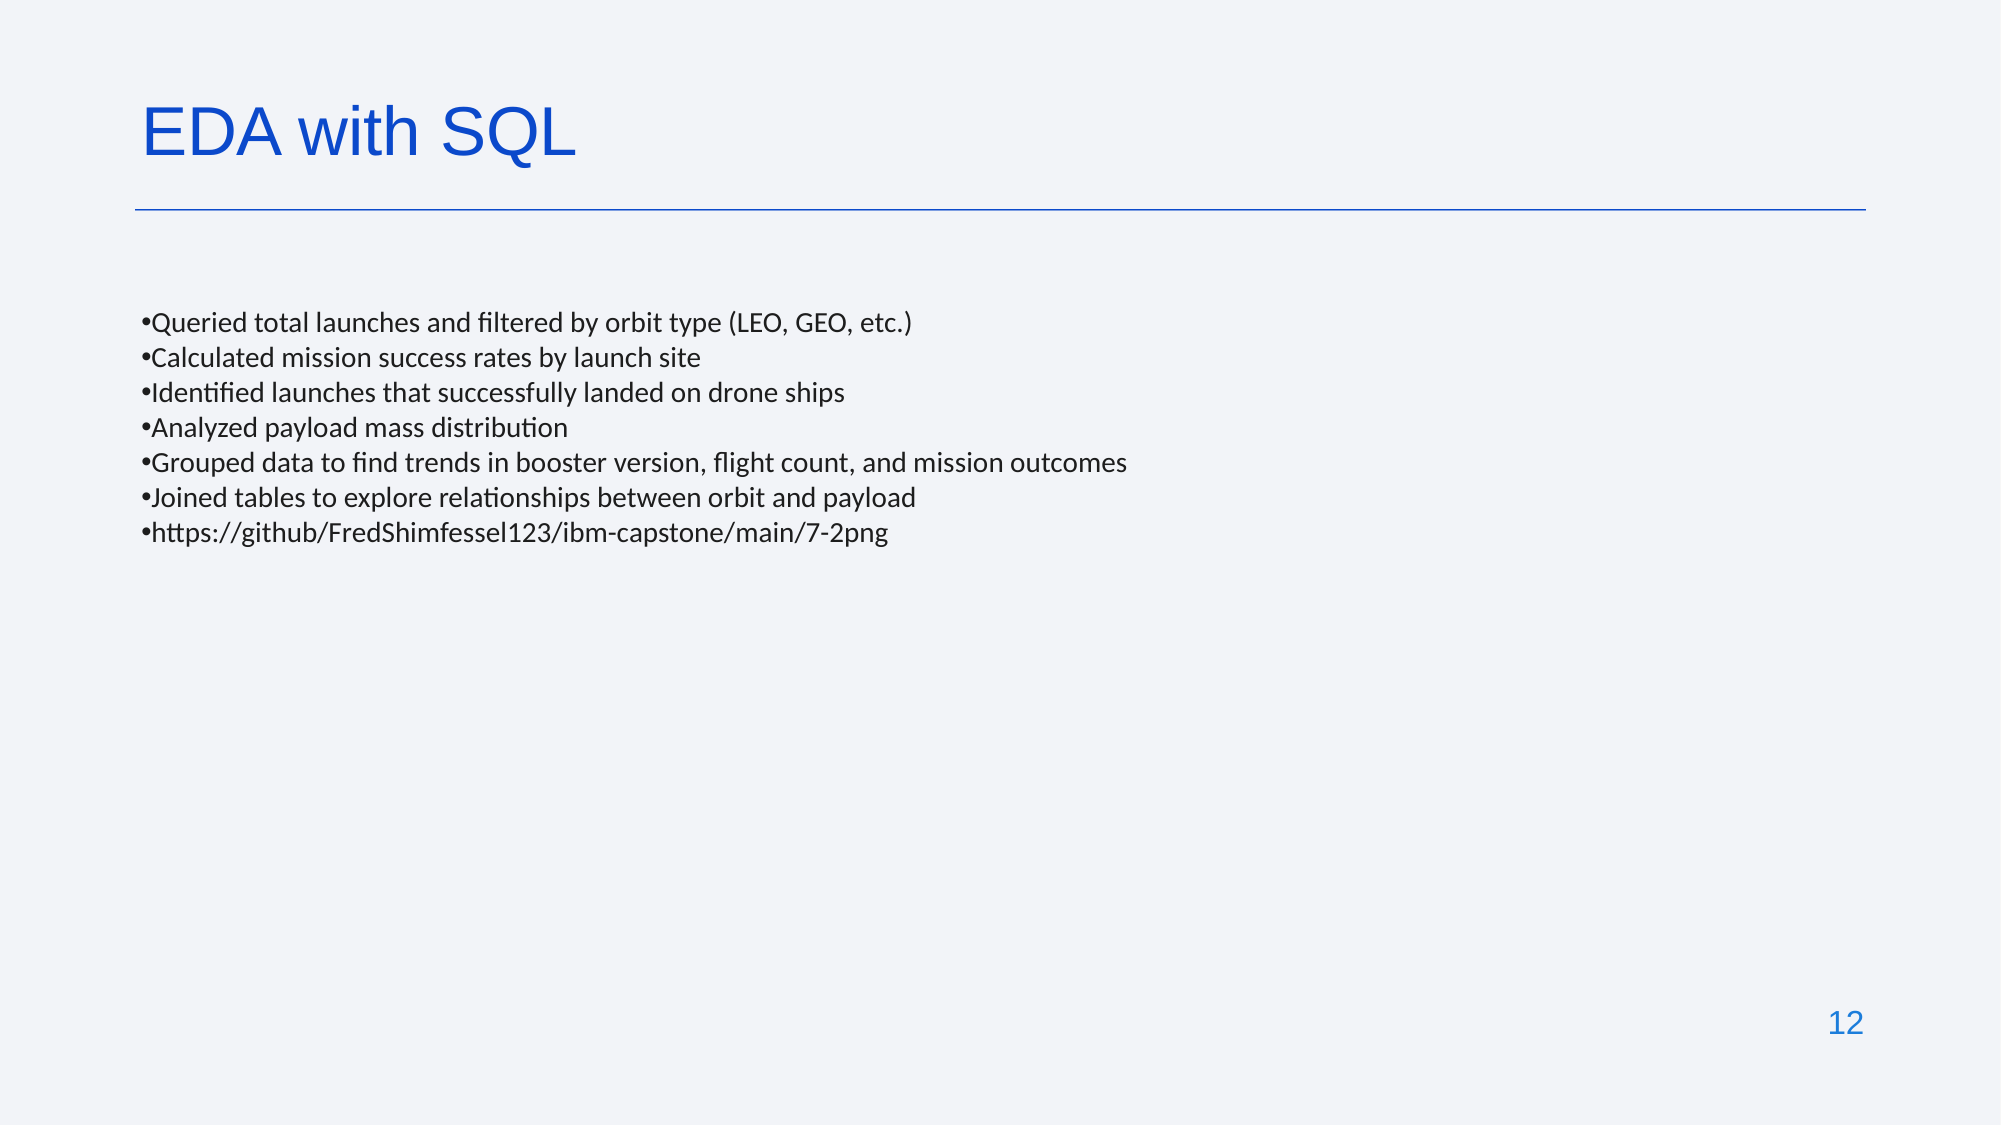

EDA with SQL
Queried total launches and filtered by orbit type (LEO, GEO, etc.)
Calculated mission success rates by launch site
Identified launches that successfully landed on drone ships
Analyzed payload mass distribution
Grouped data to find trends in booster version, flight count, and mission outcomes
Joined tables to explore relationships between orbit and payload
https://github/FredShimfessel123/ibm-capstone/main/7-2png

12